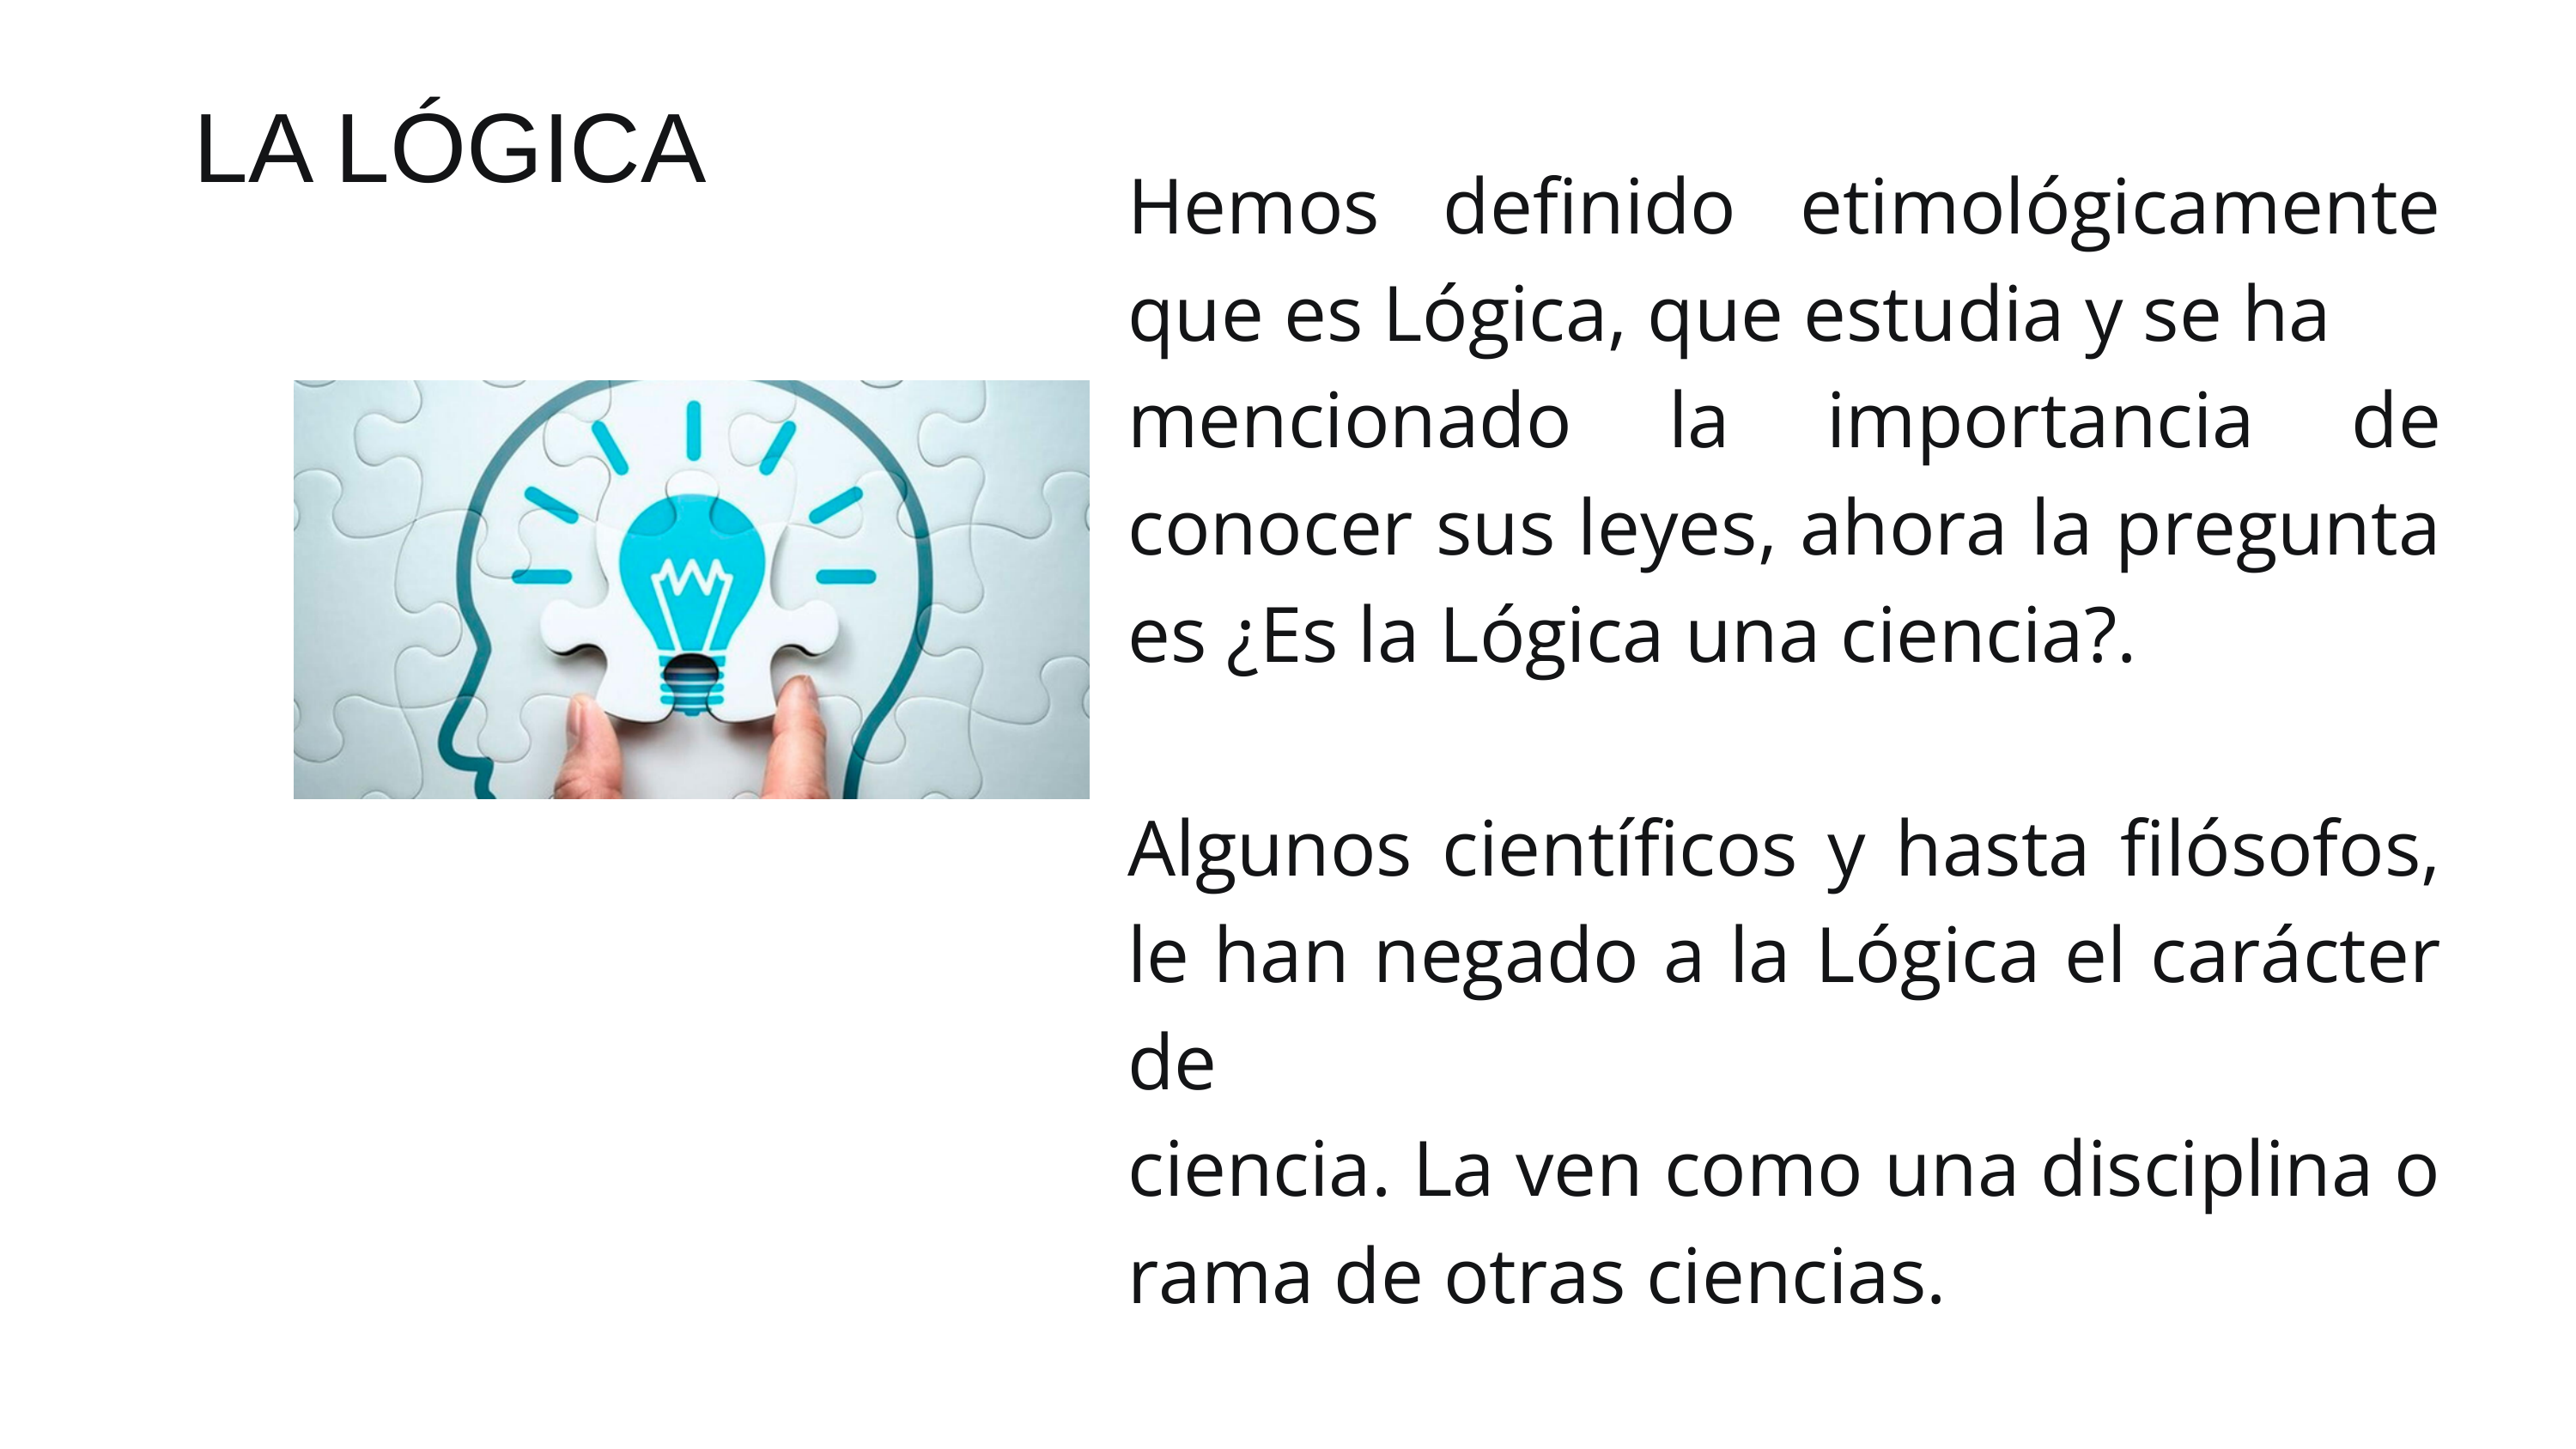

LA LÓGICA
Hemos definido etimológicamente que es Lógica, que estudia y se ha
mencionado la importancia de conocer sus leyes, ahora la pregunta es ¿Es la Lógica una ciencia?.

Algunos científicos y hasta filósofos, le han negado a la Lógica el carácter de
ciencia. La ven como una disciplina o rama de otras ciencias.